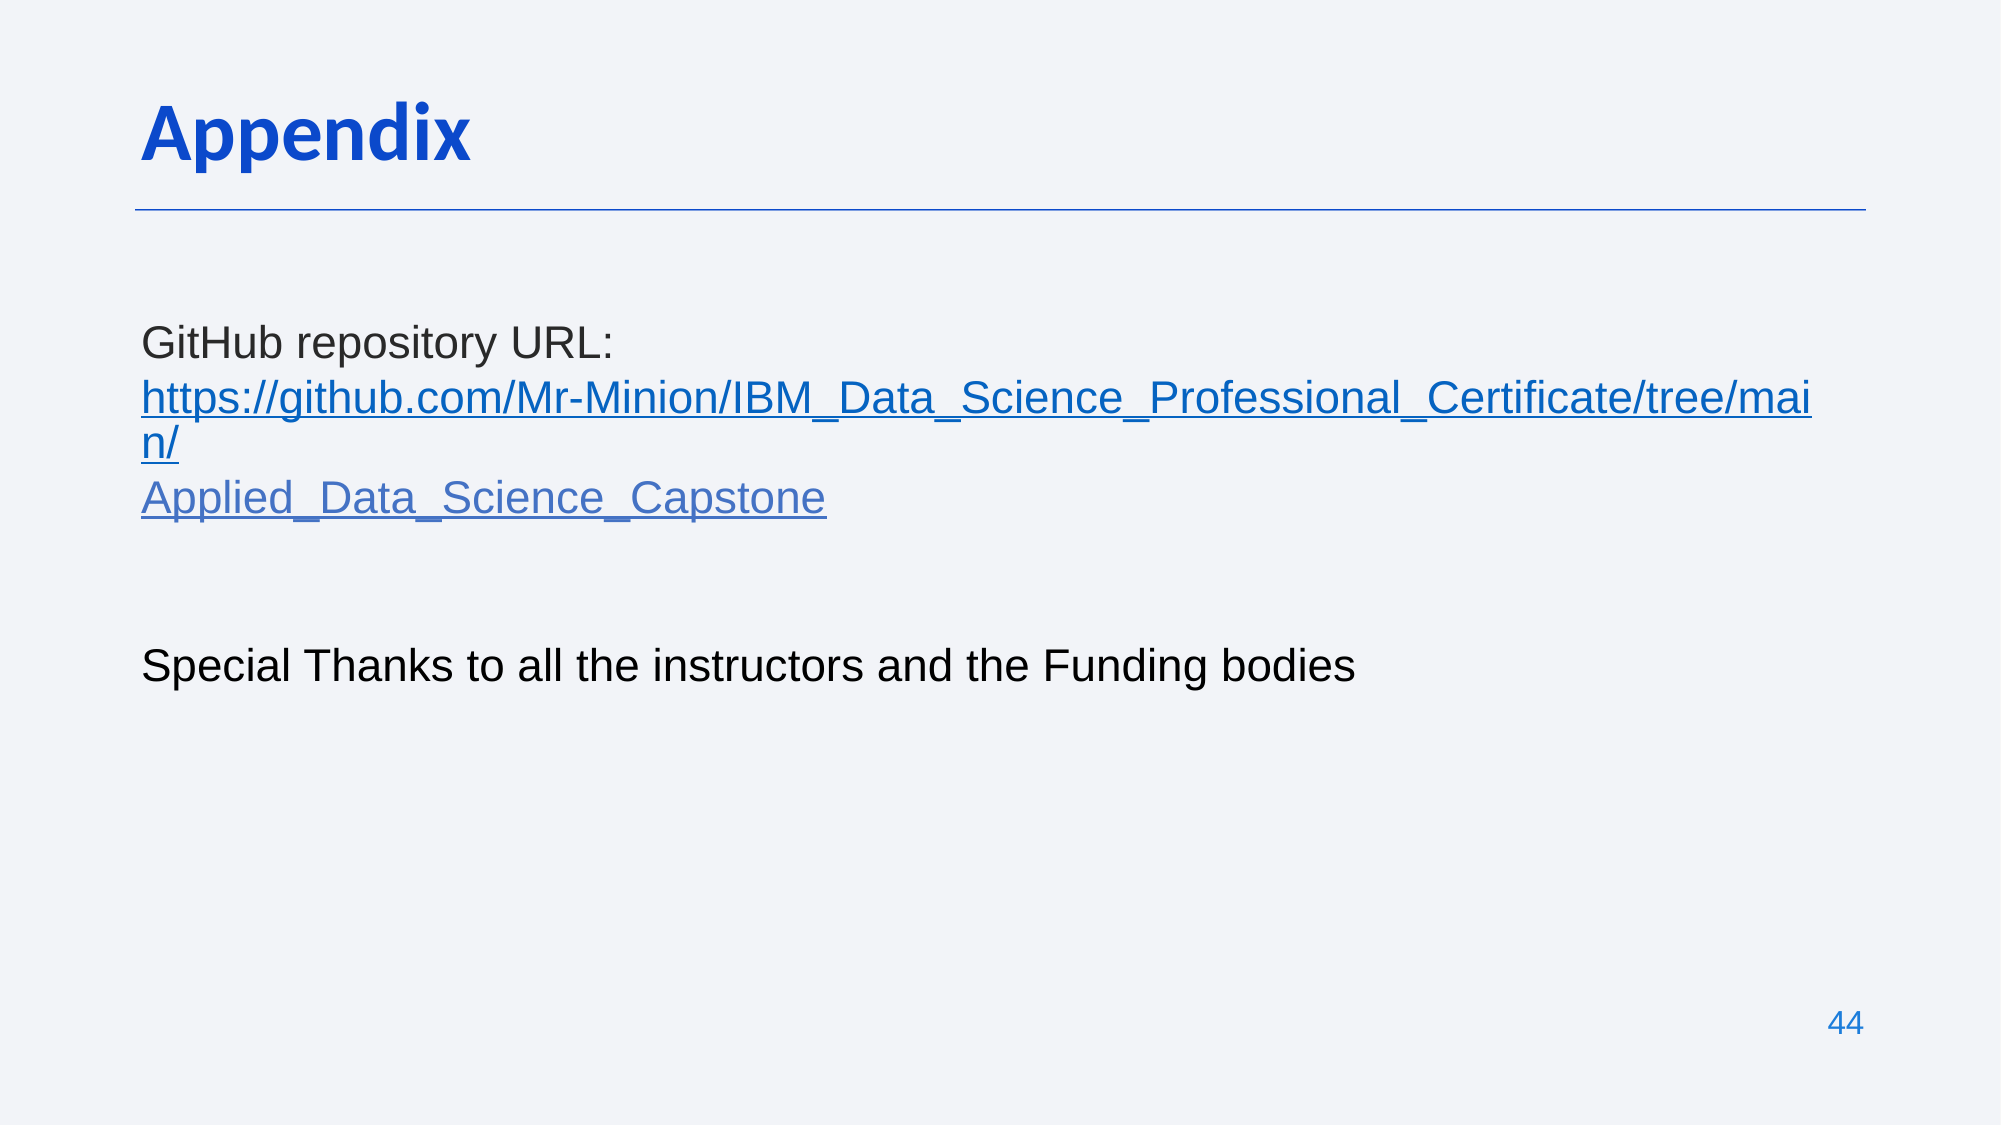

Appendix
GitHub repository URL:
https://github.com/Mr-Minion/IBM_Data_Science_Professional_Certificate/tree/main/Applied_Data_Science_Capstone

Special Thanks to all the instructors and the Funding bodies
44